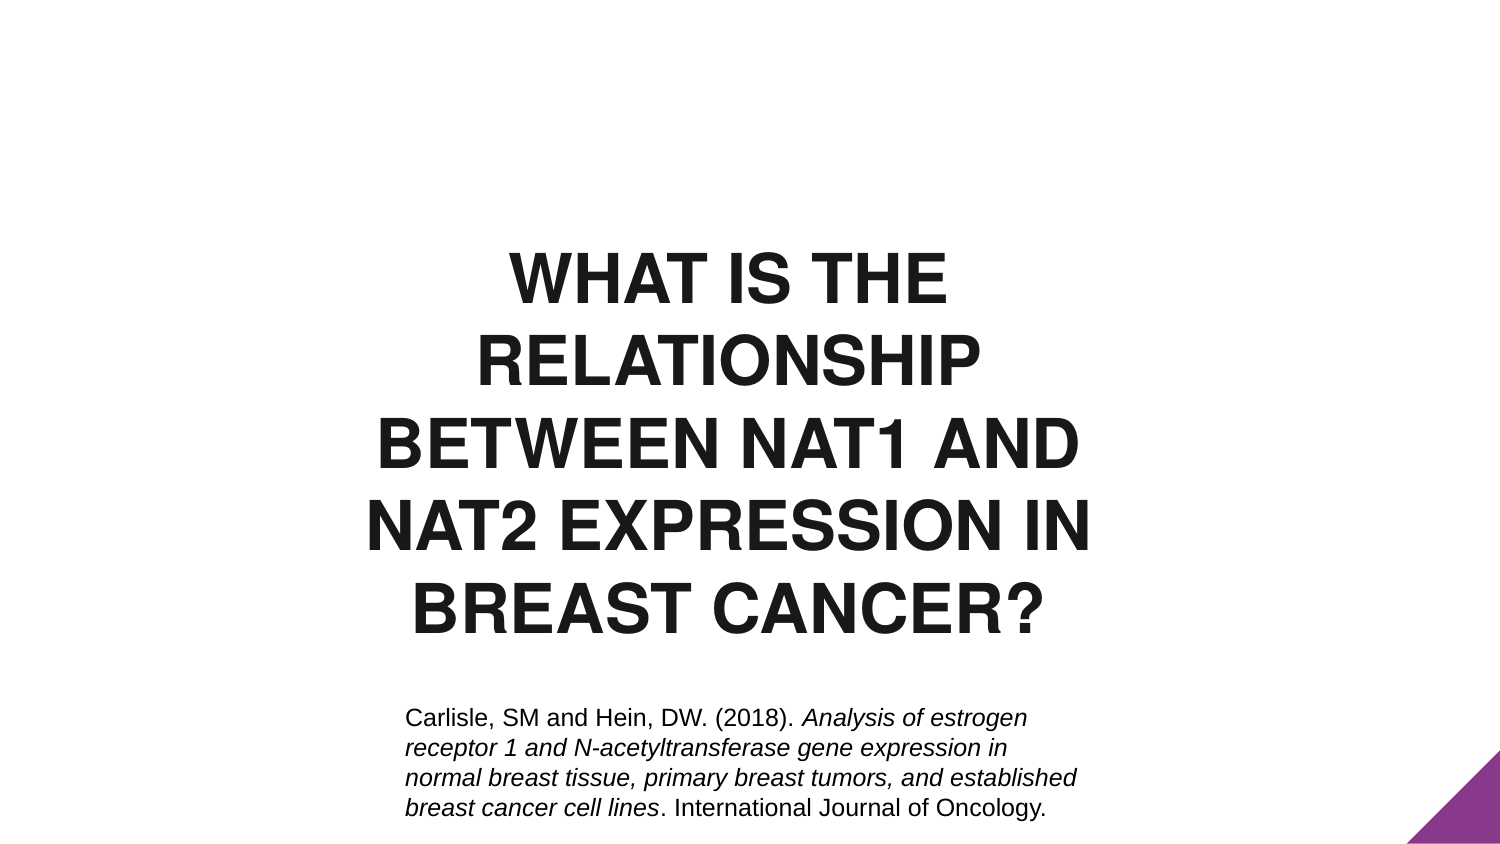

11
# WHAT IS THE RELATIONSHIP BETWEEN NAT1 AND NAT2 EXPRESSION IN BREAST CANCER?
Carlisle, SM and Hein, DW. (2018). Analysis of estrogen receptor 1 and N-acetyltransferase gene expression in normal breast tissue, primary breast tumors, and established breast cancer cell lines. International Journal of Oncology.